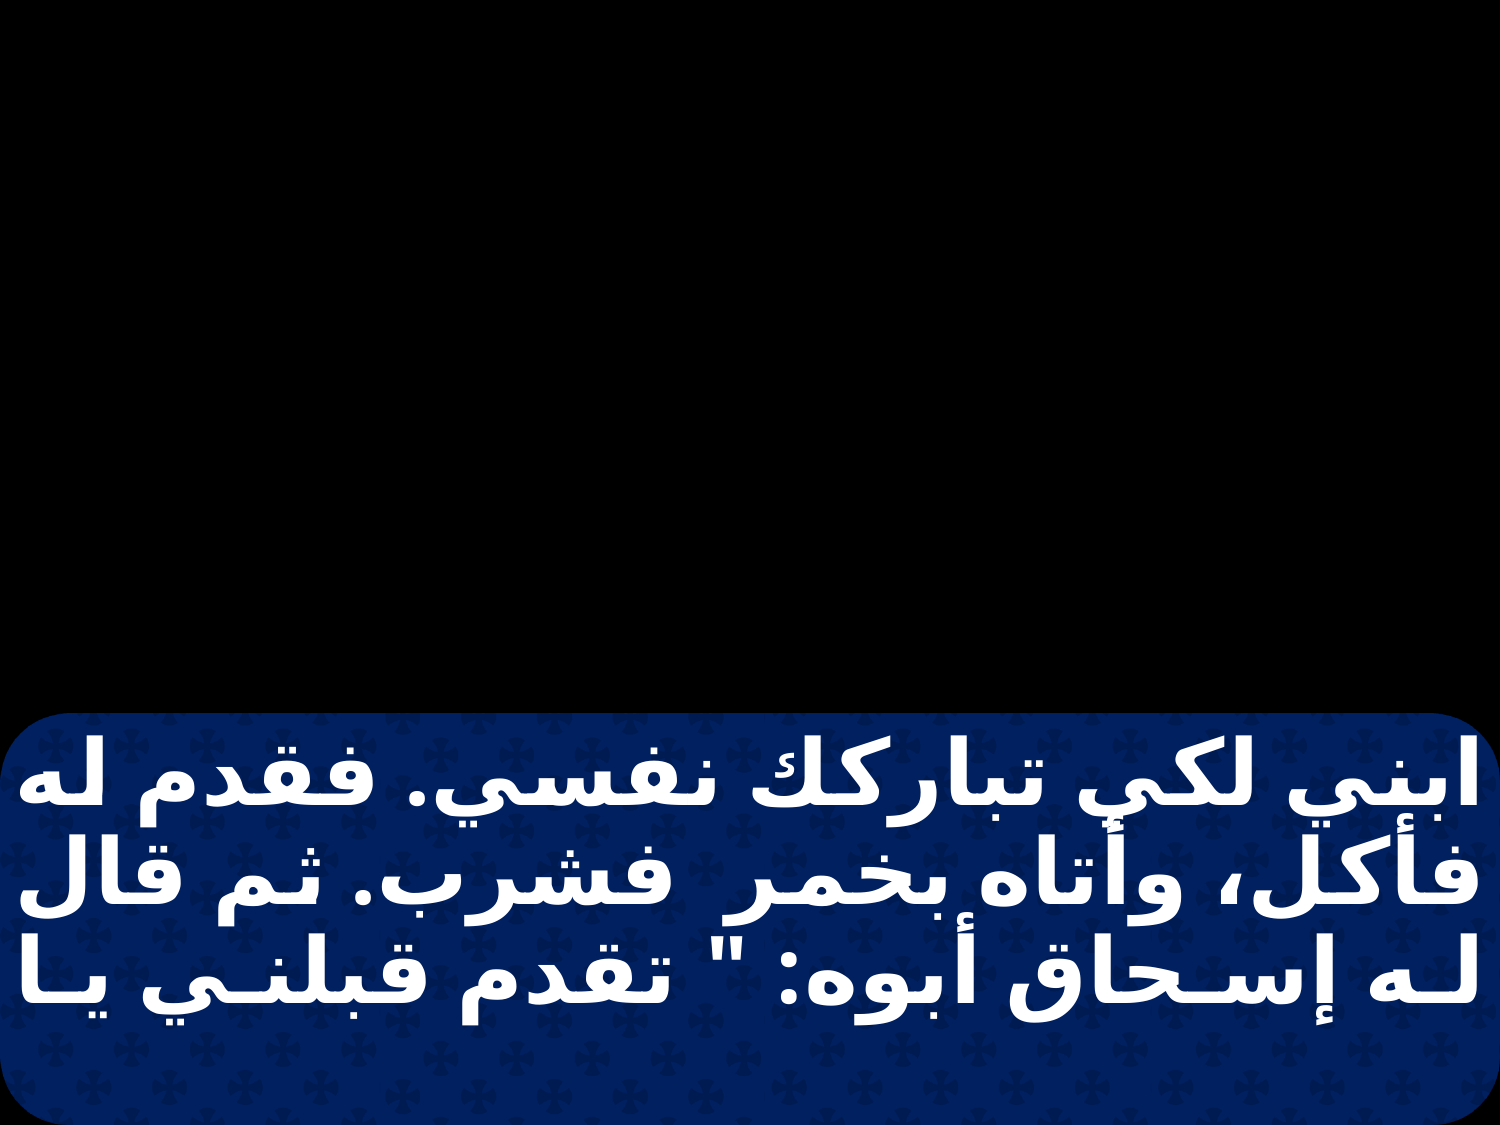

ابني لكي تباركك نفسي. فقدم له فأكل، وأتاه بخمر  فشرب. ثم قال له إسحاق أبوه: " تقدم قبلني يا